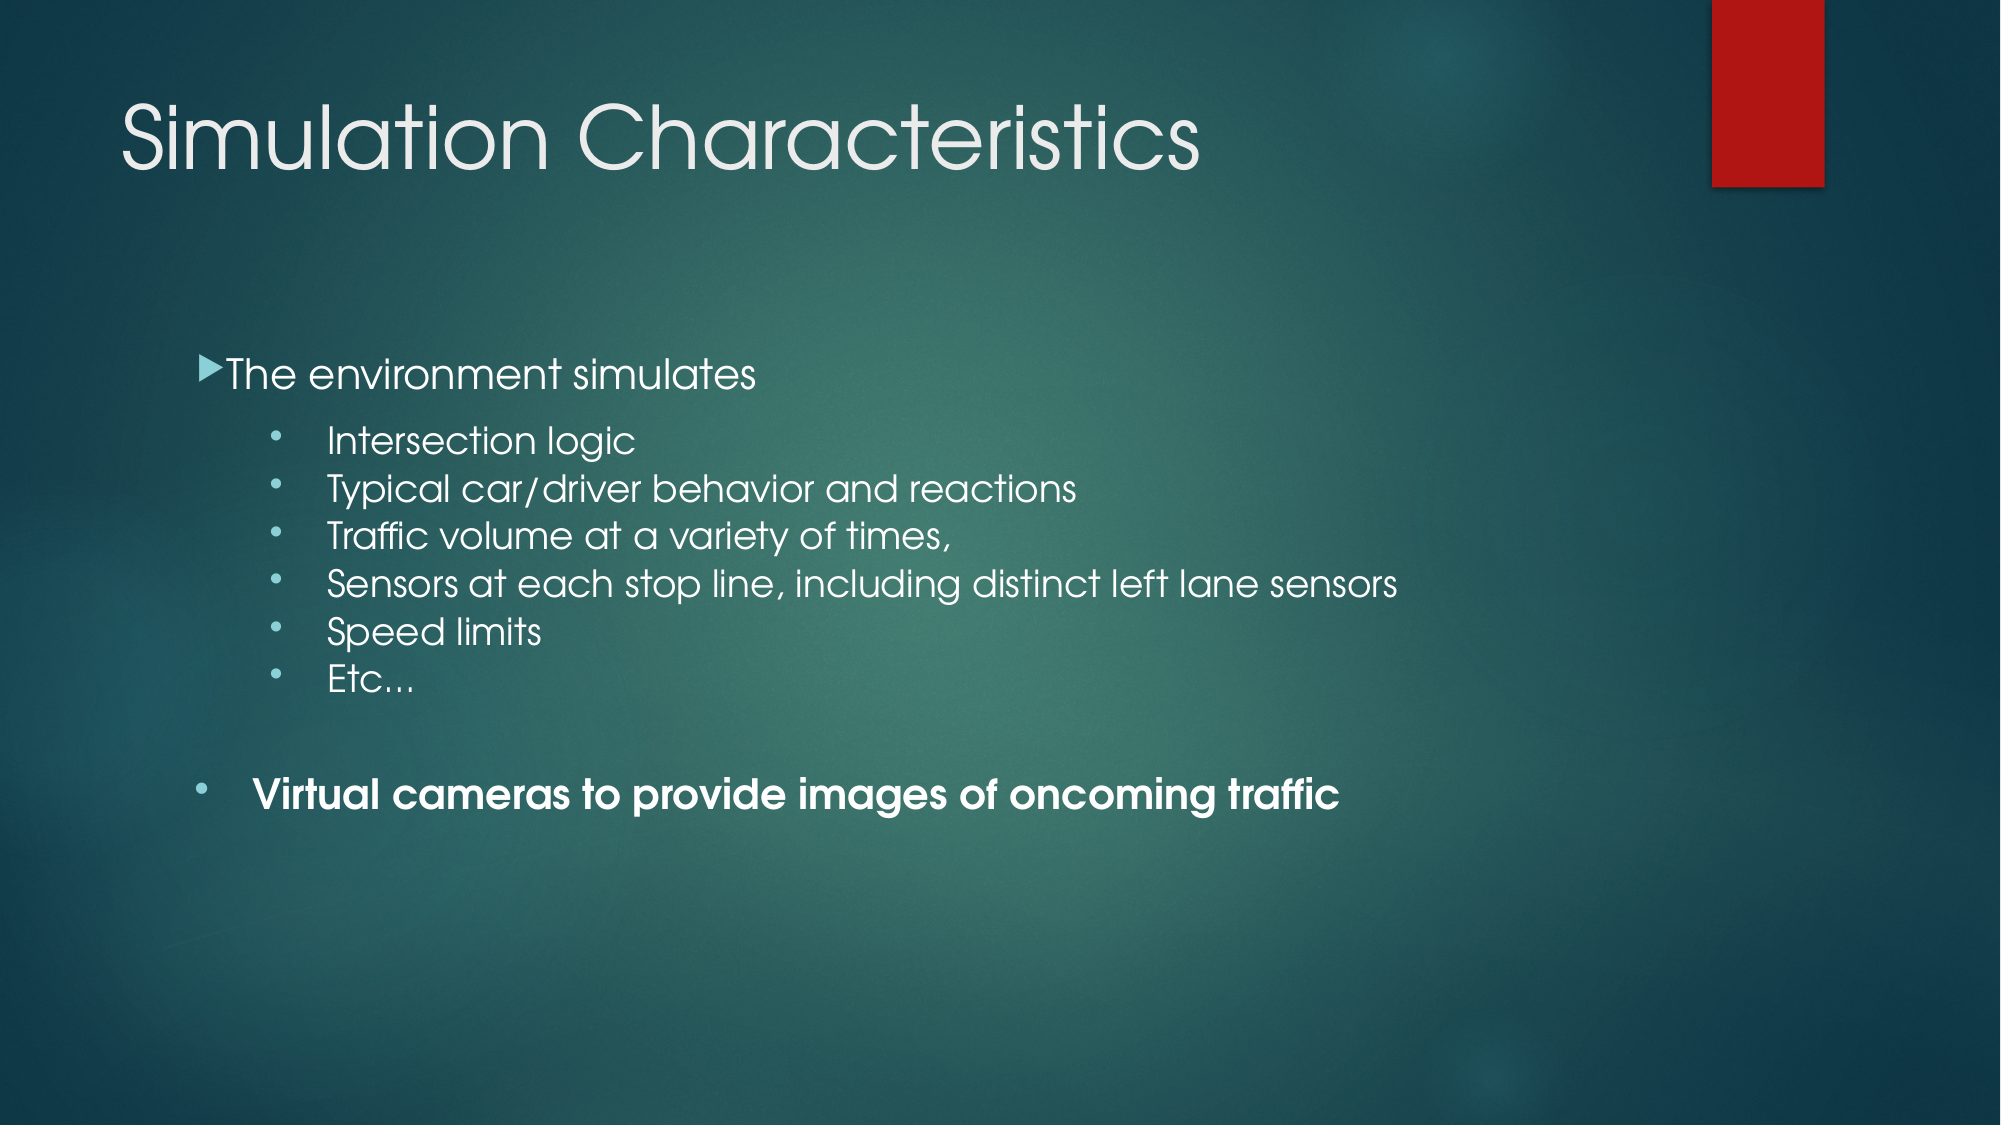

# Simulation Characteristics
The environment simulates
Intersection logic
Typical car/driver behavior and reactions
Traffic volume at a variety of times,
Sensors at each stop line, including distinct left lane sensors
Speed limits
Etc…

Virtual cameras to provide images of oncoming traffic